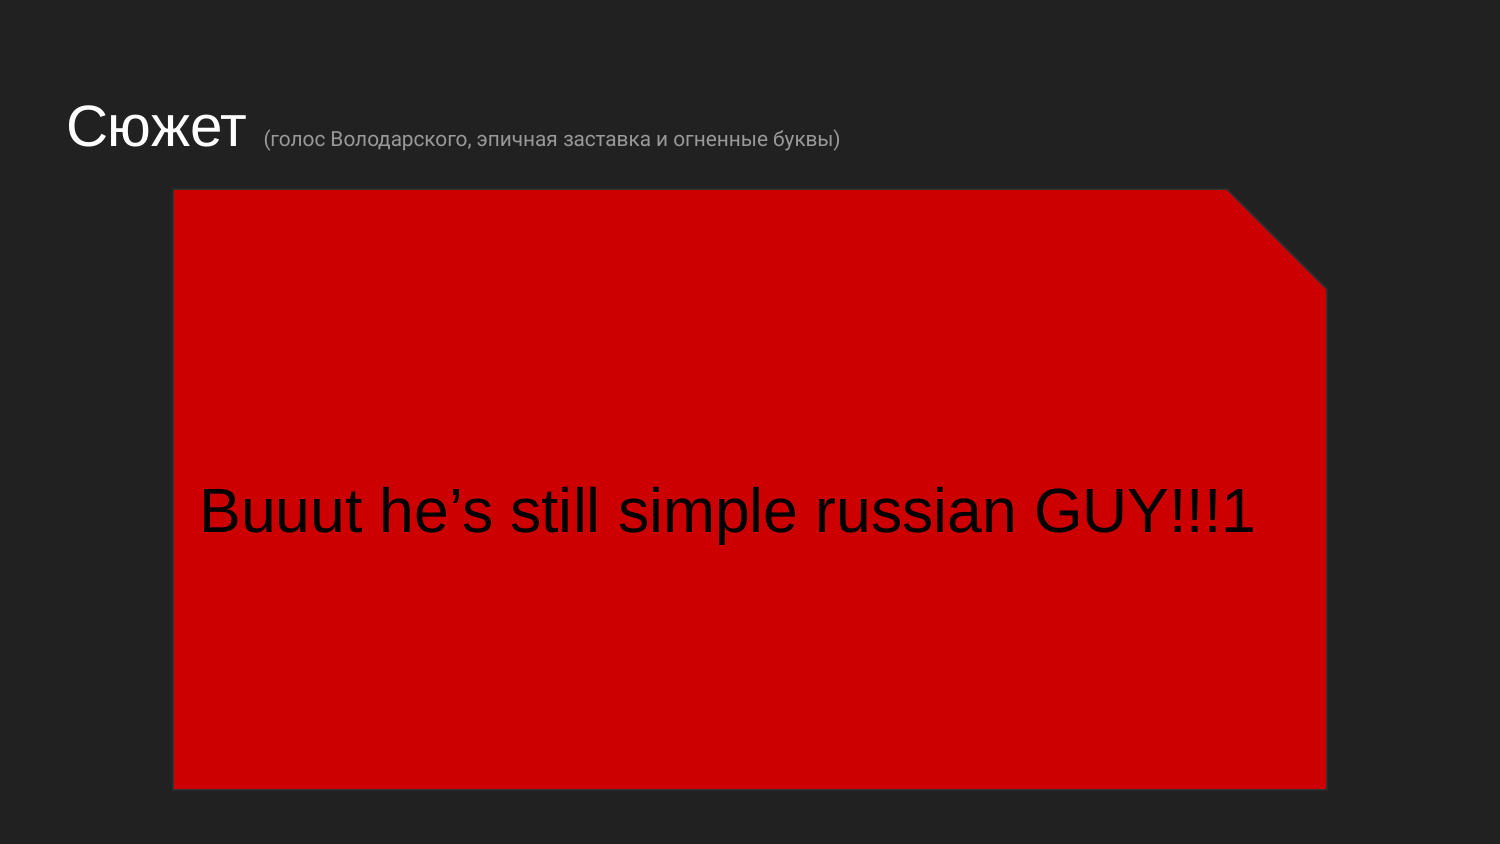

# Сюжет (голос Володарского, эпичная заставка и огненные буквы)

Buuut he’s still simple russian GUY!!!1